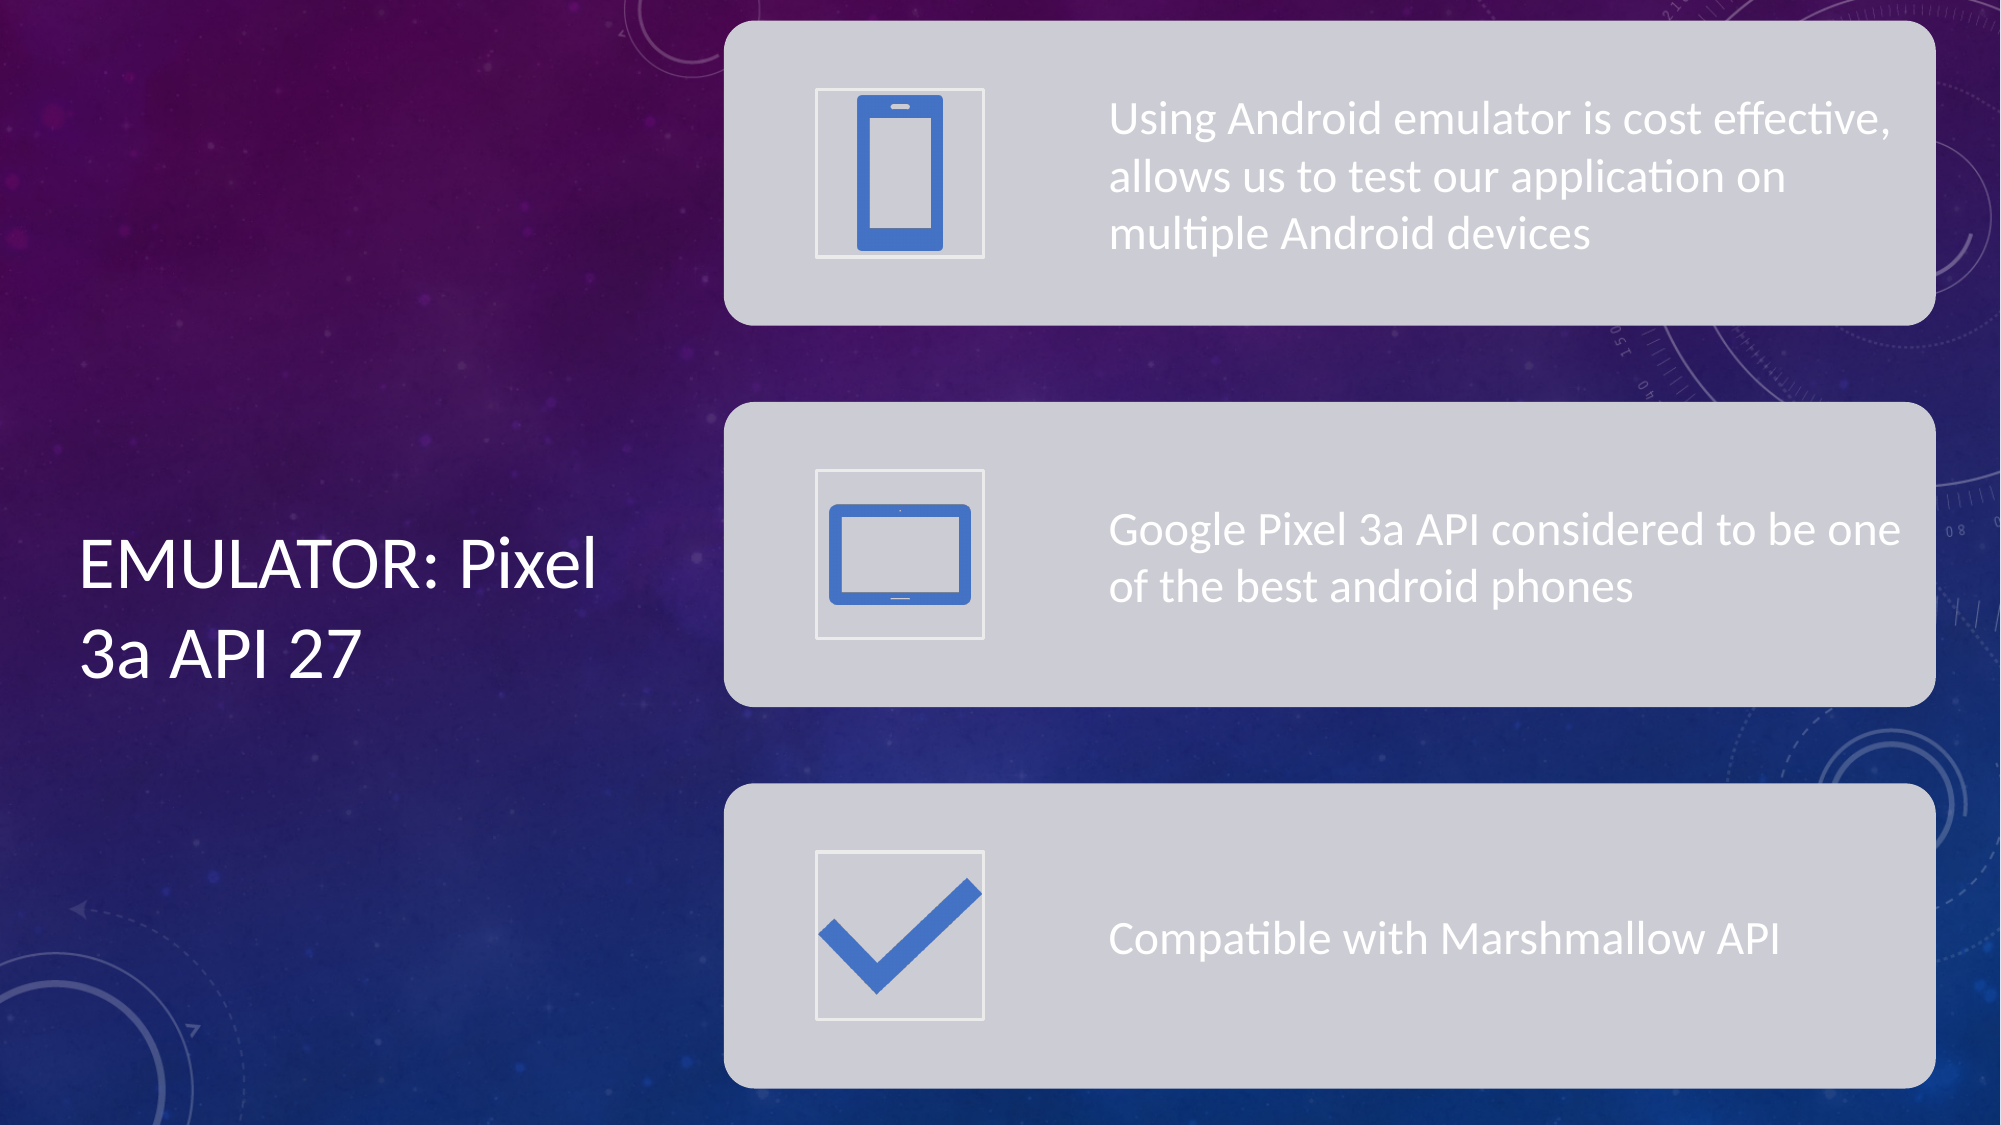

Using Android emulator is cost effective, allows us to test our application on multiple Android devices
Google Pixel 3a API considered to be one of the best android phones
Compatible with Marshmallow API
EMULATOR: Pixel 3a API 27